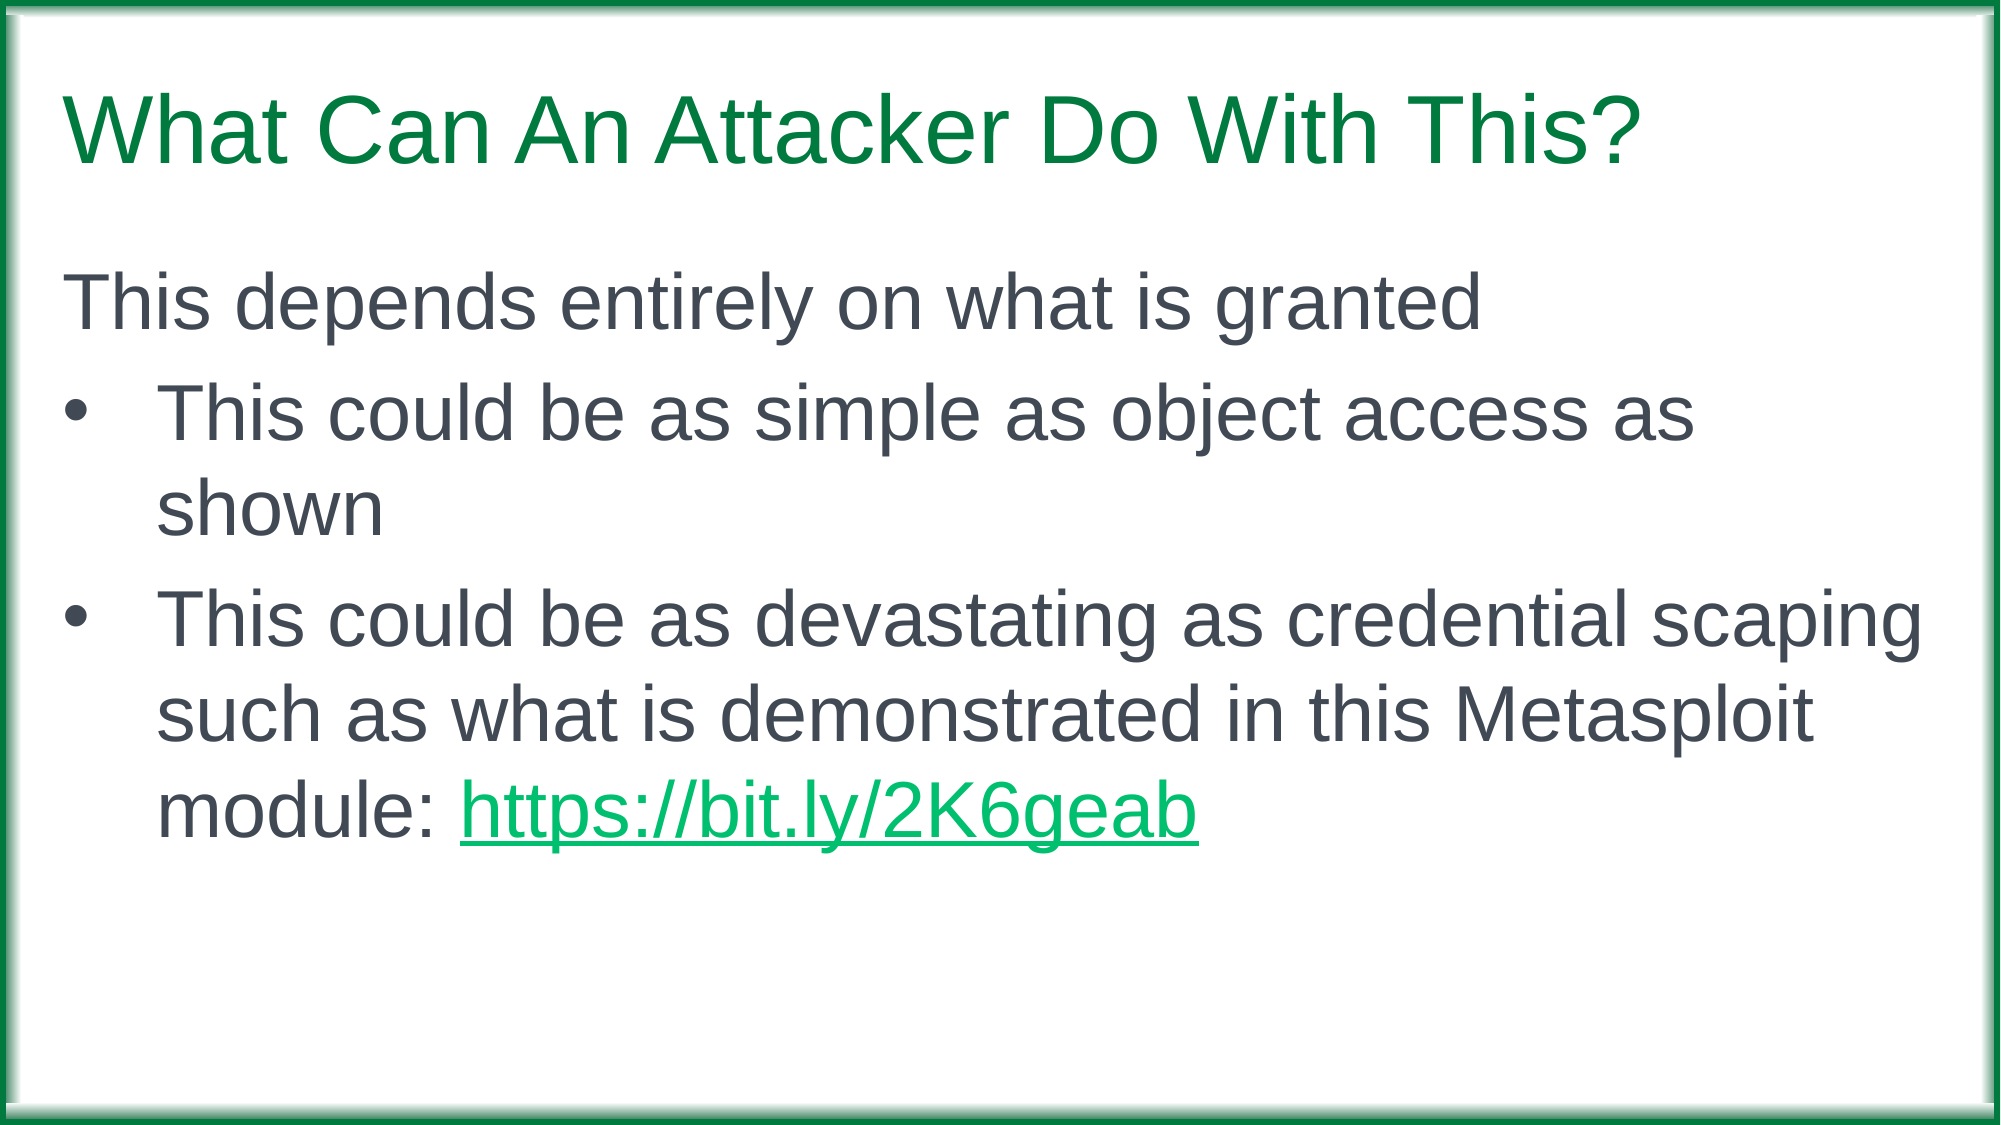

# What Can An Attacker Do With This?
This depends entirely on what is granted
This could be as simple as object access as shown
This could be as devastating as credential scaping such as what is demonstrated in this Metasploit module: https://bit.ly/2K6geab